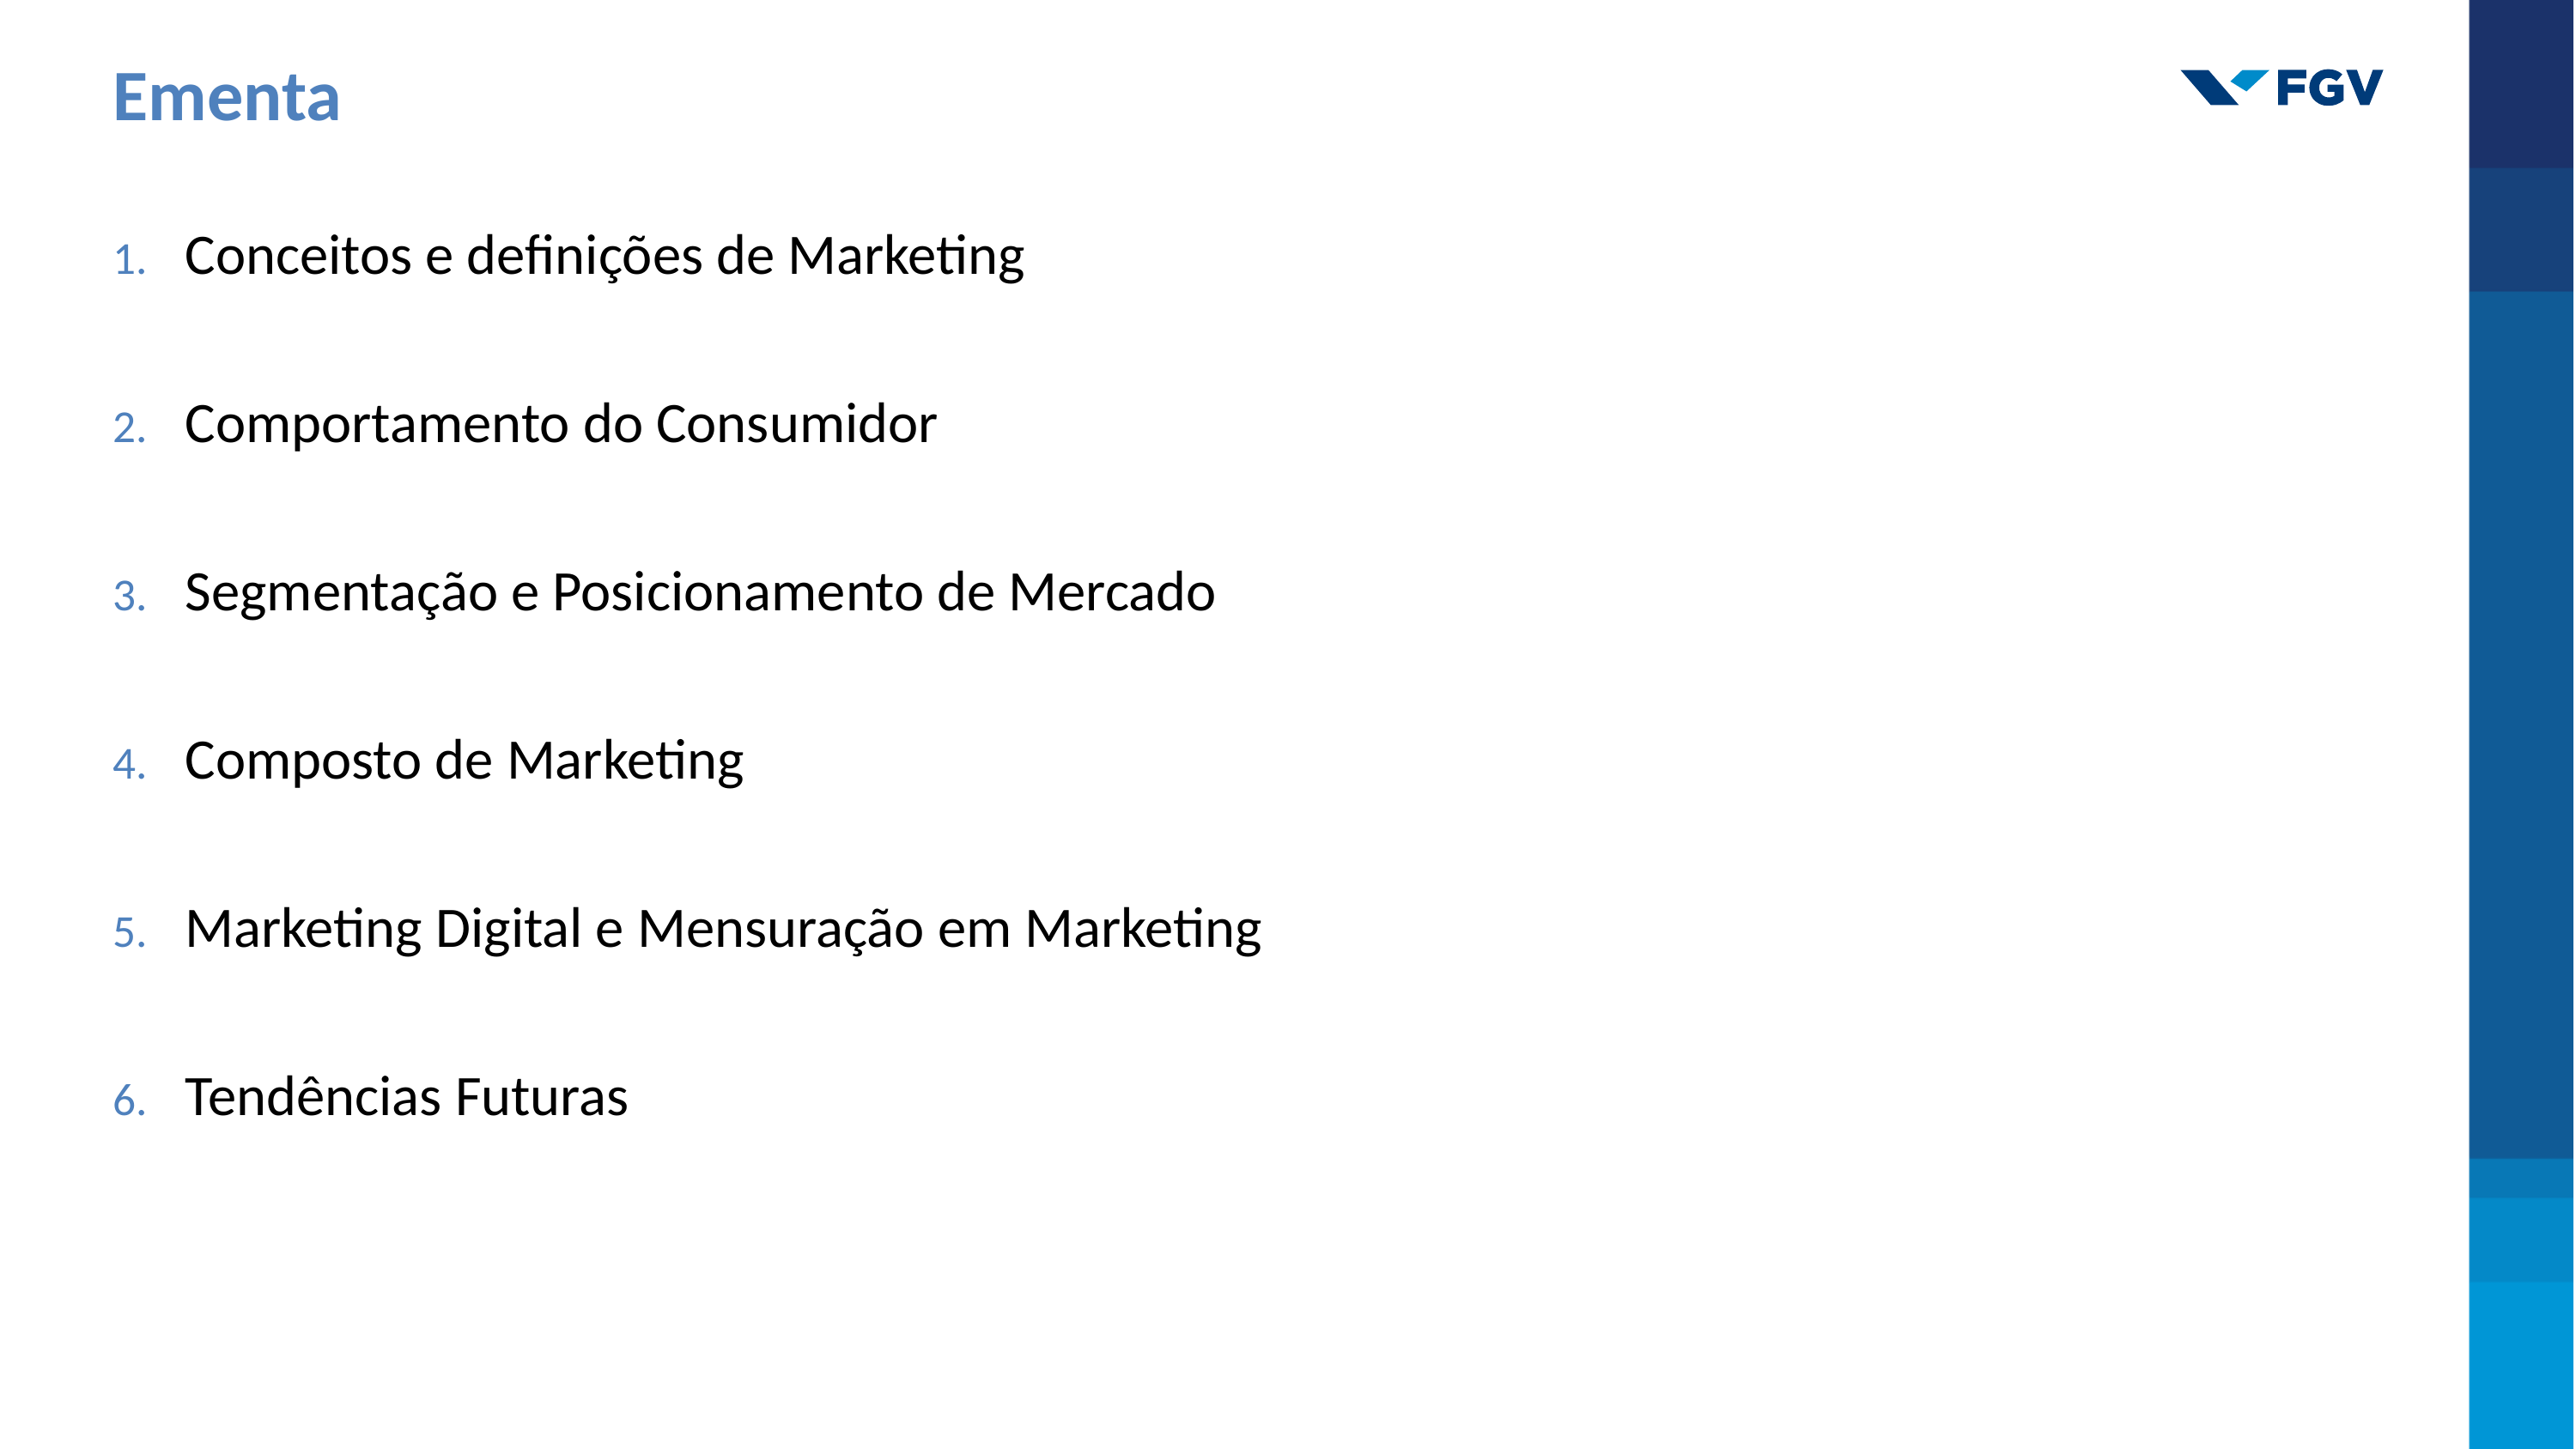

Ementa

Conceitos e definições de Marketing

Comportamento do Consumidor

Segmentação e Posicionamento de Mercado

Composto de Marketing

Marketing Digital e Mensuração em Marketing

Tendências Futuras